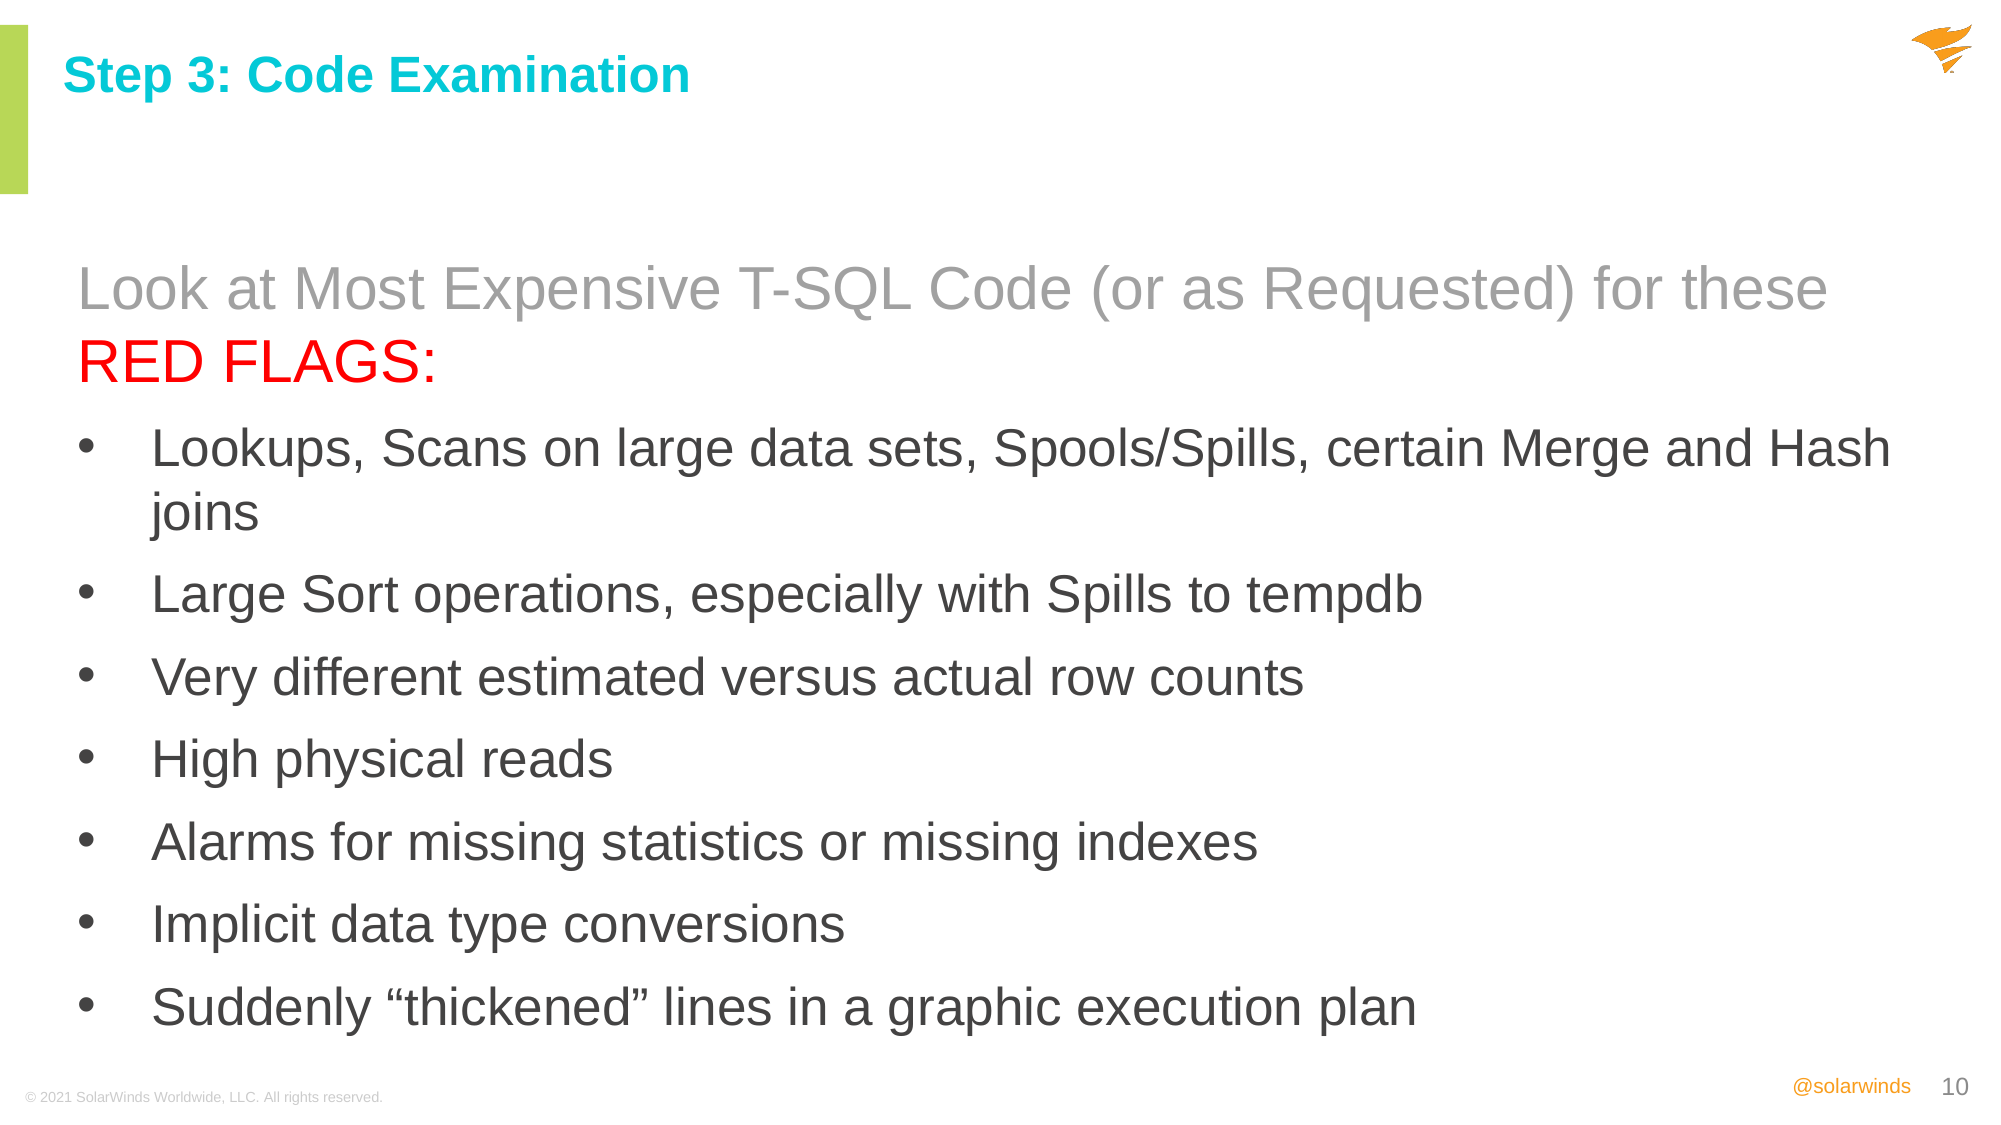

# Step 3: Code Examination

Look at Most Expensive T-SQL Code (or as Requested) for these RED FLAGS:
Lookups, Scans on large data sets, Spools/Spills, certain Merge and Hash joins
Large Sort operations, especially with Spills to tempdb
Very different estimated versus actual row counts
High physical reads
Alarms for missing statistics or missing indexes
Implicit data type conversions
Suddenly “thickened” lines in a graphic execution plan

© 2021 SolarWinds Worldwide, LLC. All rights reserved.